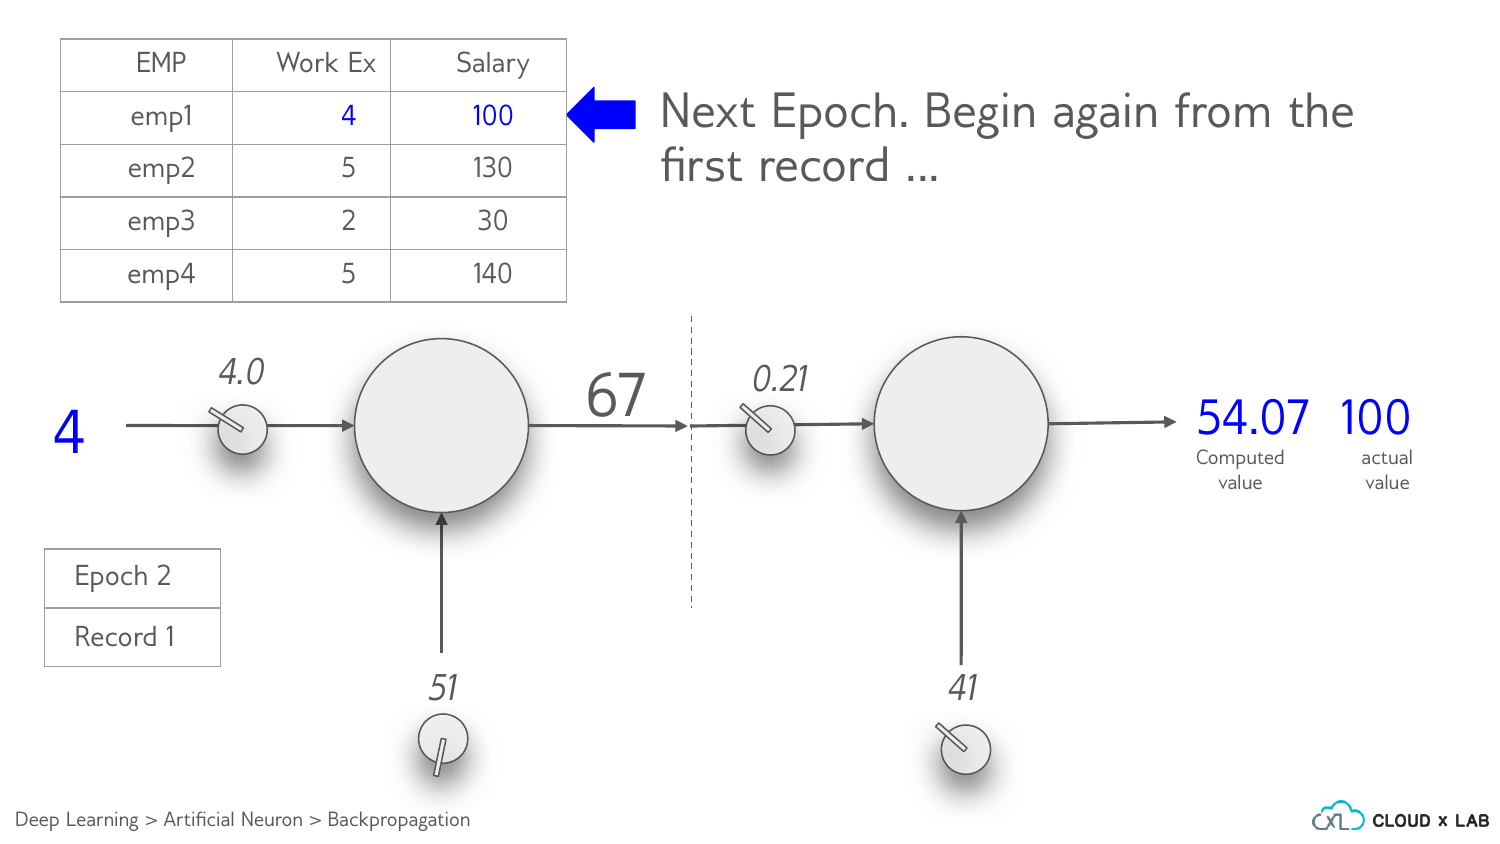

| EMP | Work Ex | Salary |
| --- | --- | --- |
| emp1 | 4 | 100 |
| emp2 | 5 | 130 |
| emp3 | 2 | 30 |
| emp4 | 5 | 140 |

Next Epoch. Begin again from the first record ...

4.0

0.21
67

100
4
54.07

Computed value
actual value
| Epoch 2 |
| --- |
| Record 1 |
51
41

Deep Learning > Artificial Neuron > Backpropagation